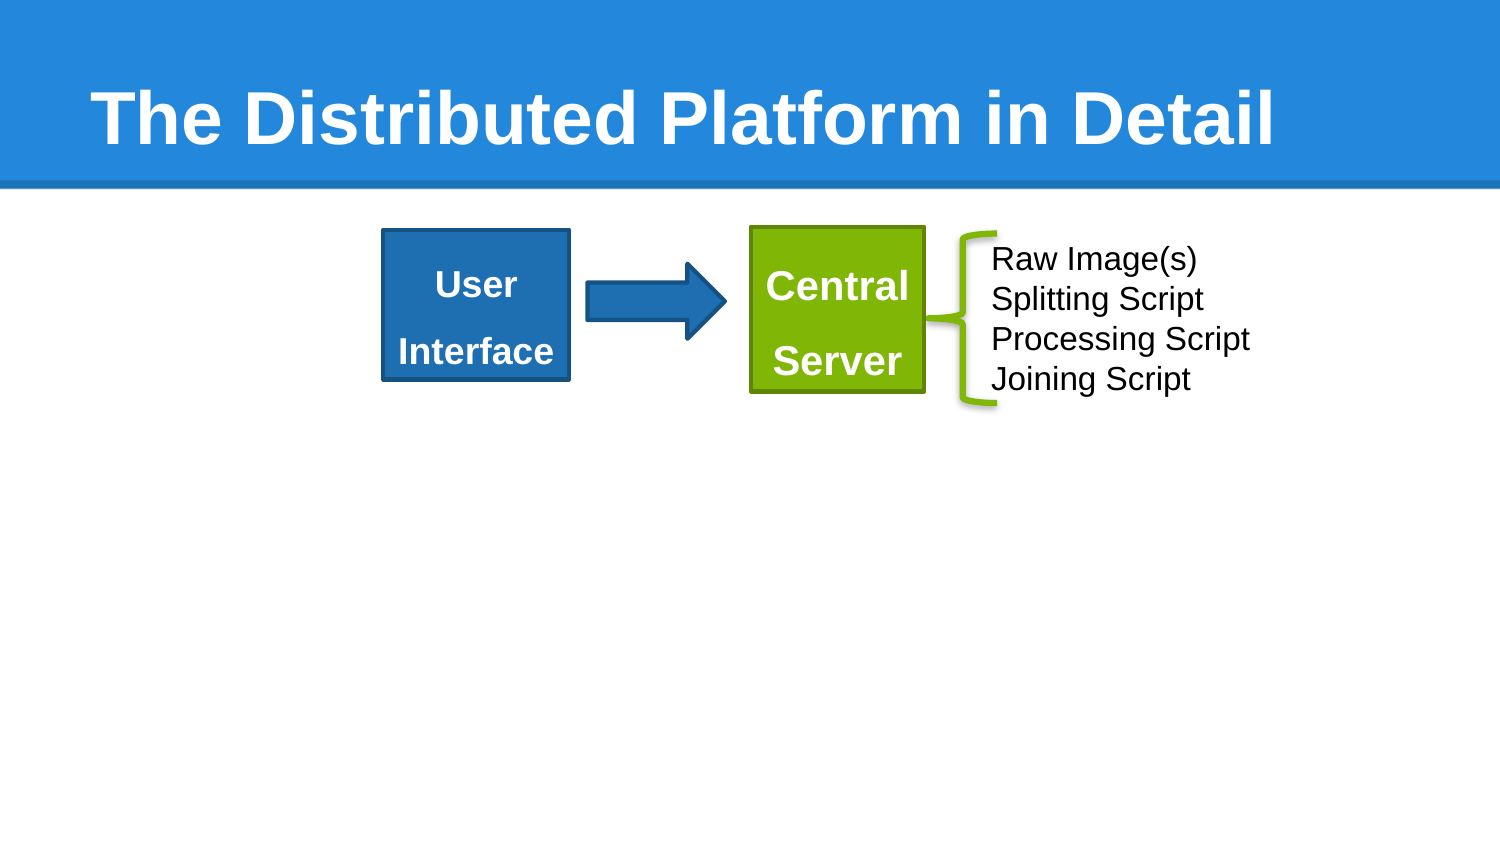

# The Distributed Platform in Detail
Central
Server
User
Interface
Raw Image(s)
Splitting Script
Processing Script
Joining Script